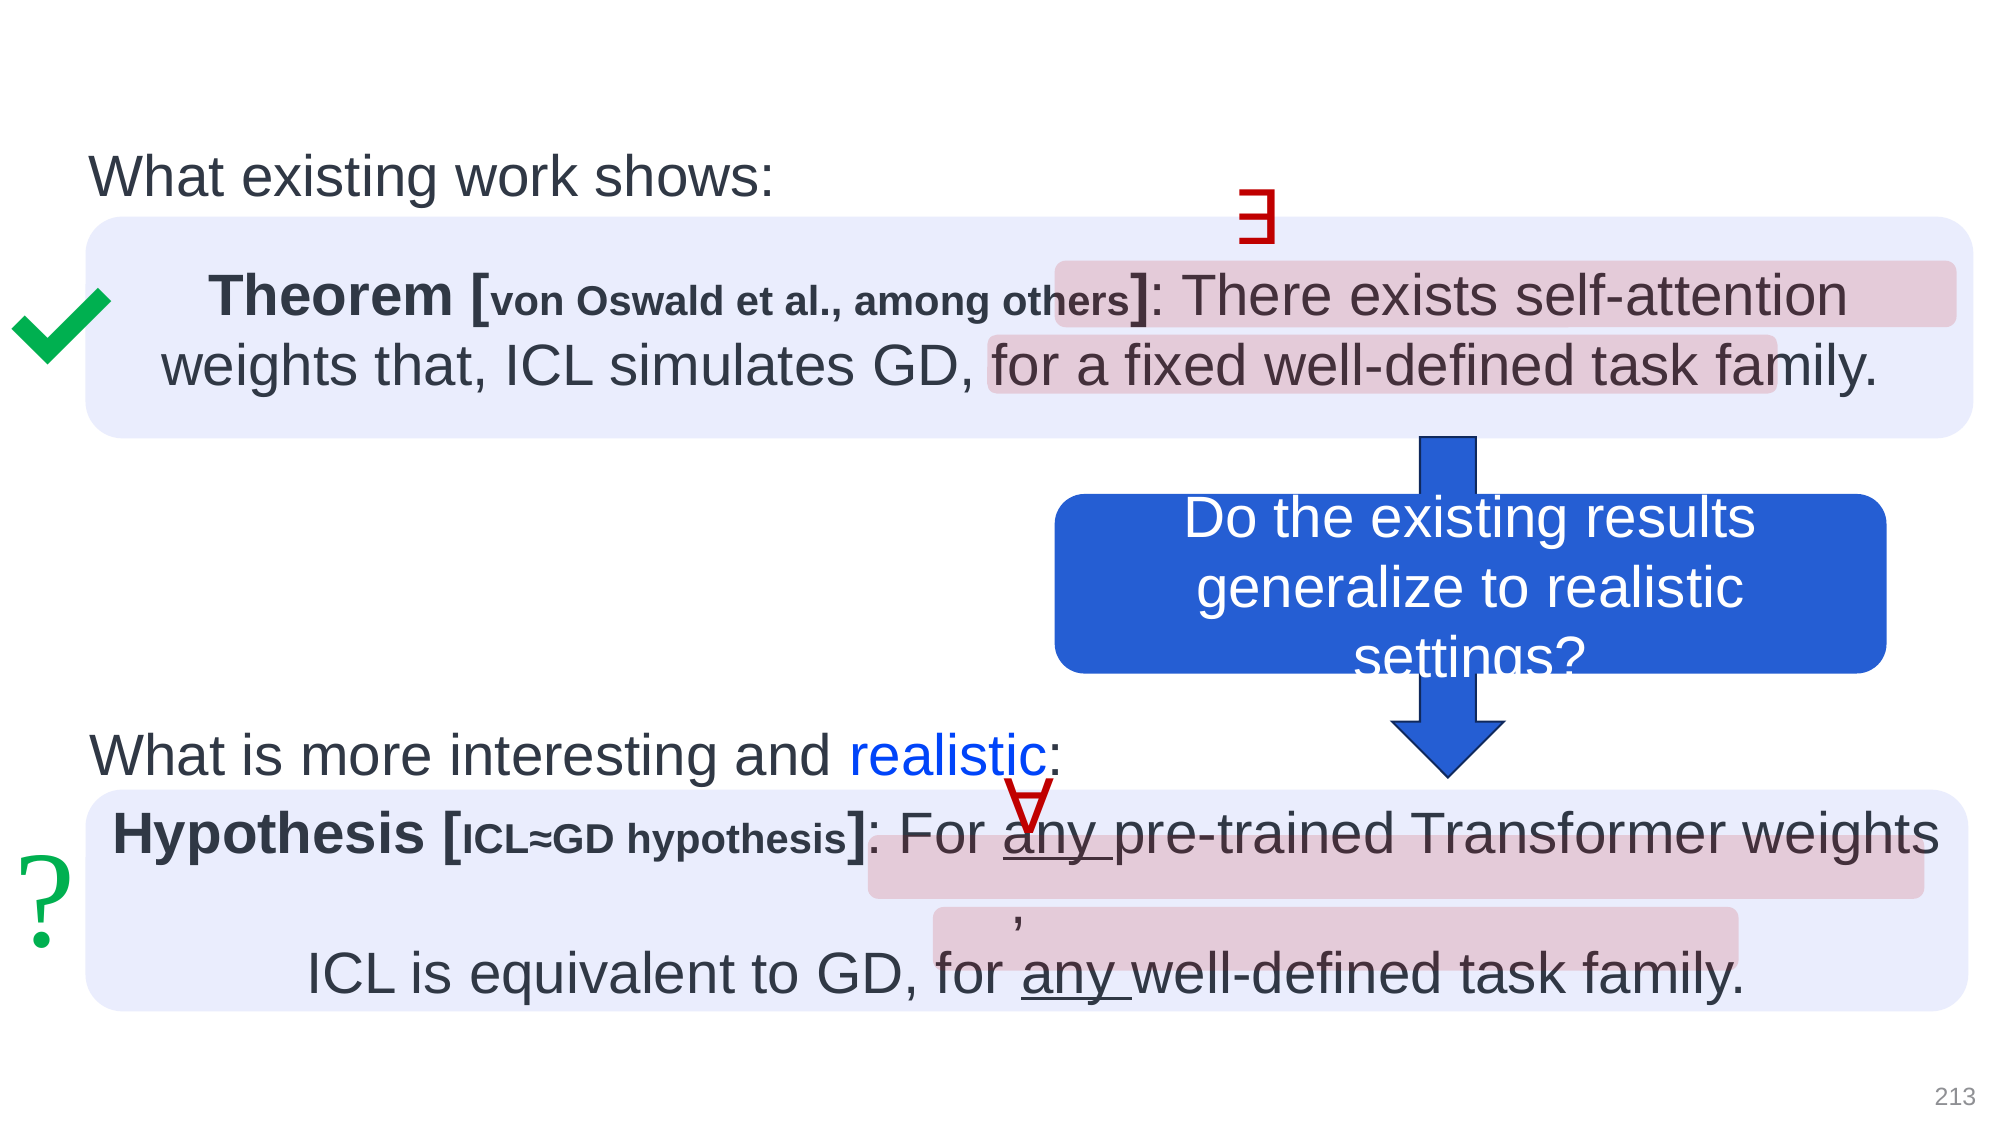

What existing work shows:
∃
Theorem [von Oswald et al., among others]: There exists self-attention weights that, ICL simulates GD, for a fixed well-defined task family.
✓

Do the existing results generalize to realistic settings?
What is more interesting and realistic:
∀
Hypothesis [ICL≈GD hypothesis]: For any pre-trained Transformer weights ,
ICL is equivalent to GD, for any well-defined task family.
?

213